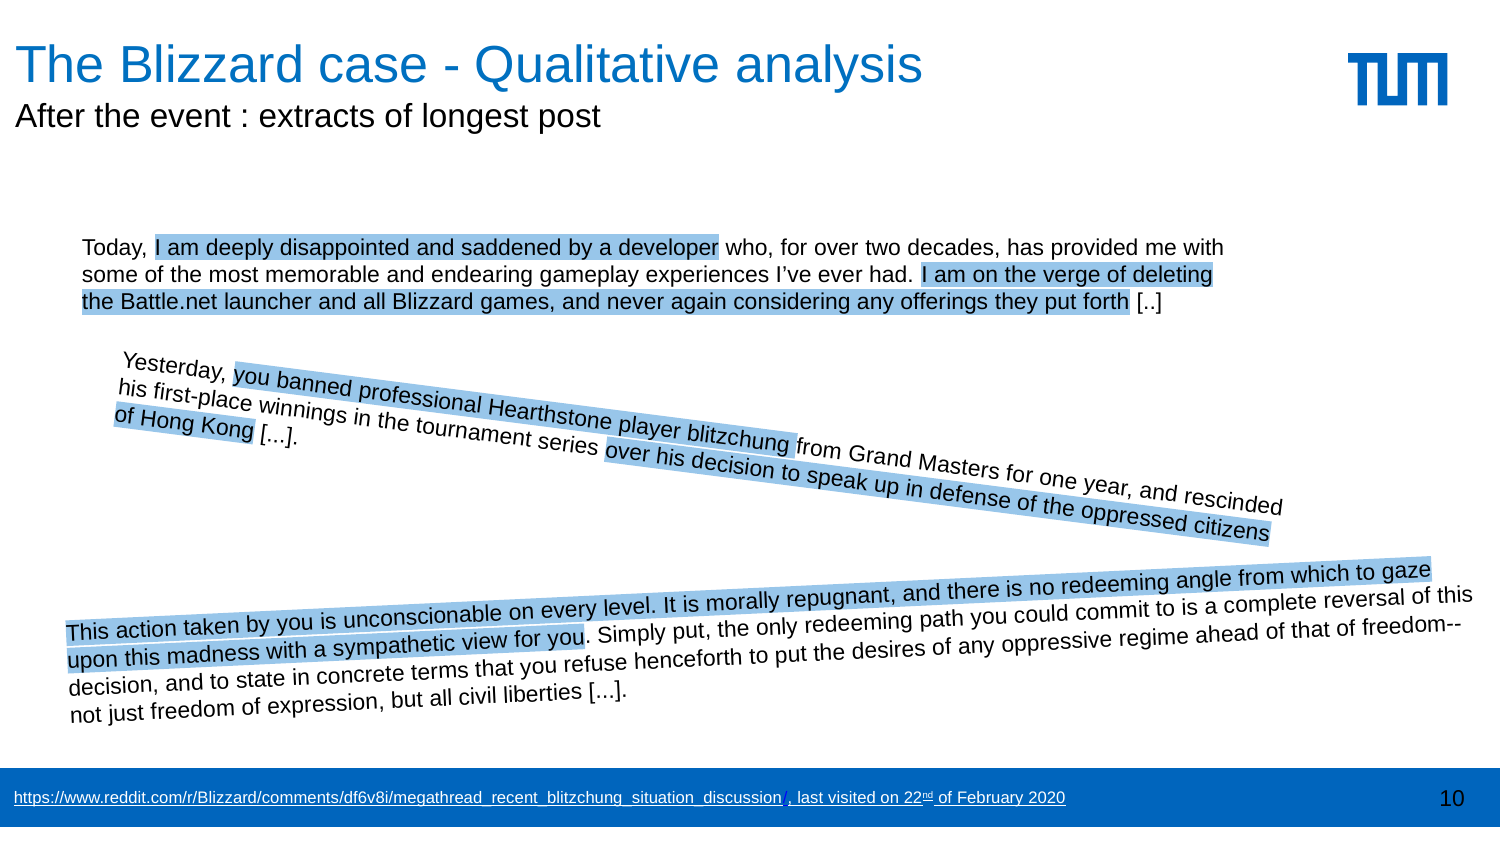

# The Blizzard case - Qualitative analysis
After the event : extracts of longest post

Today, I am deeply disappointed and saddened by a developer who, for over two decades, has provided me with some of the most memorable and endearing gameplay experiences I’ve ever had. I am on the verge of deleting the Battle.net launcher and all Blizzard games, and never again considering any offerings they put forth [..]

Yesterday, you banned professional Hearthstone player blitzchung from Grand Masters for one year, and rescinded his first-place winnings in the tournament series over his decision to speak up in defense of the oppressed citizens of Hong Kong [...].

This action taken by you is unconscionable on every level. It is morally repugnant, and there is no redeeming angle from which to gaze upon this madness with a sympathetic view for you. Simply put, the only redeeming path you could commit to is a complete reversal of this decision, and to state in concrete terms that you refuse henceforth to put the desires of any oppressive regime ahead of that of freedom--not just freedom of expression, but all civil liberties [...].

10

https://www.reddit.com/r/Blizzard/comments/df6v8i/megathread_recent_blitzchung_situation_discussion/, last visited on 22nd of February 2020